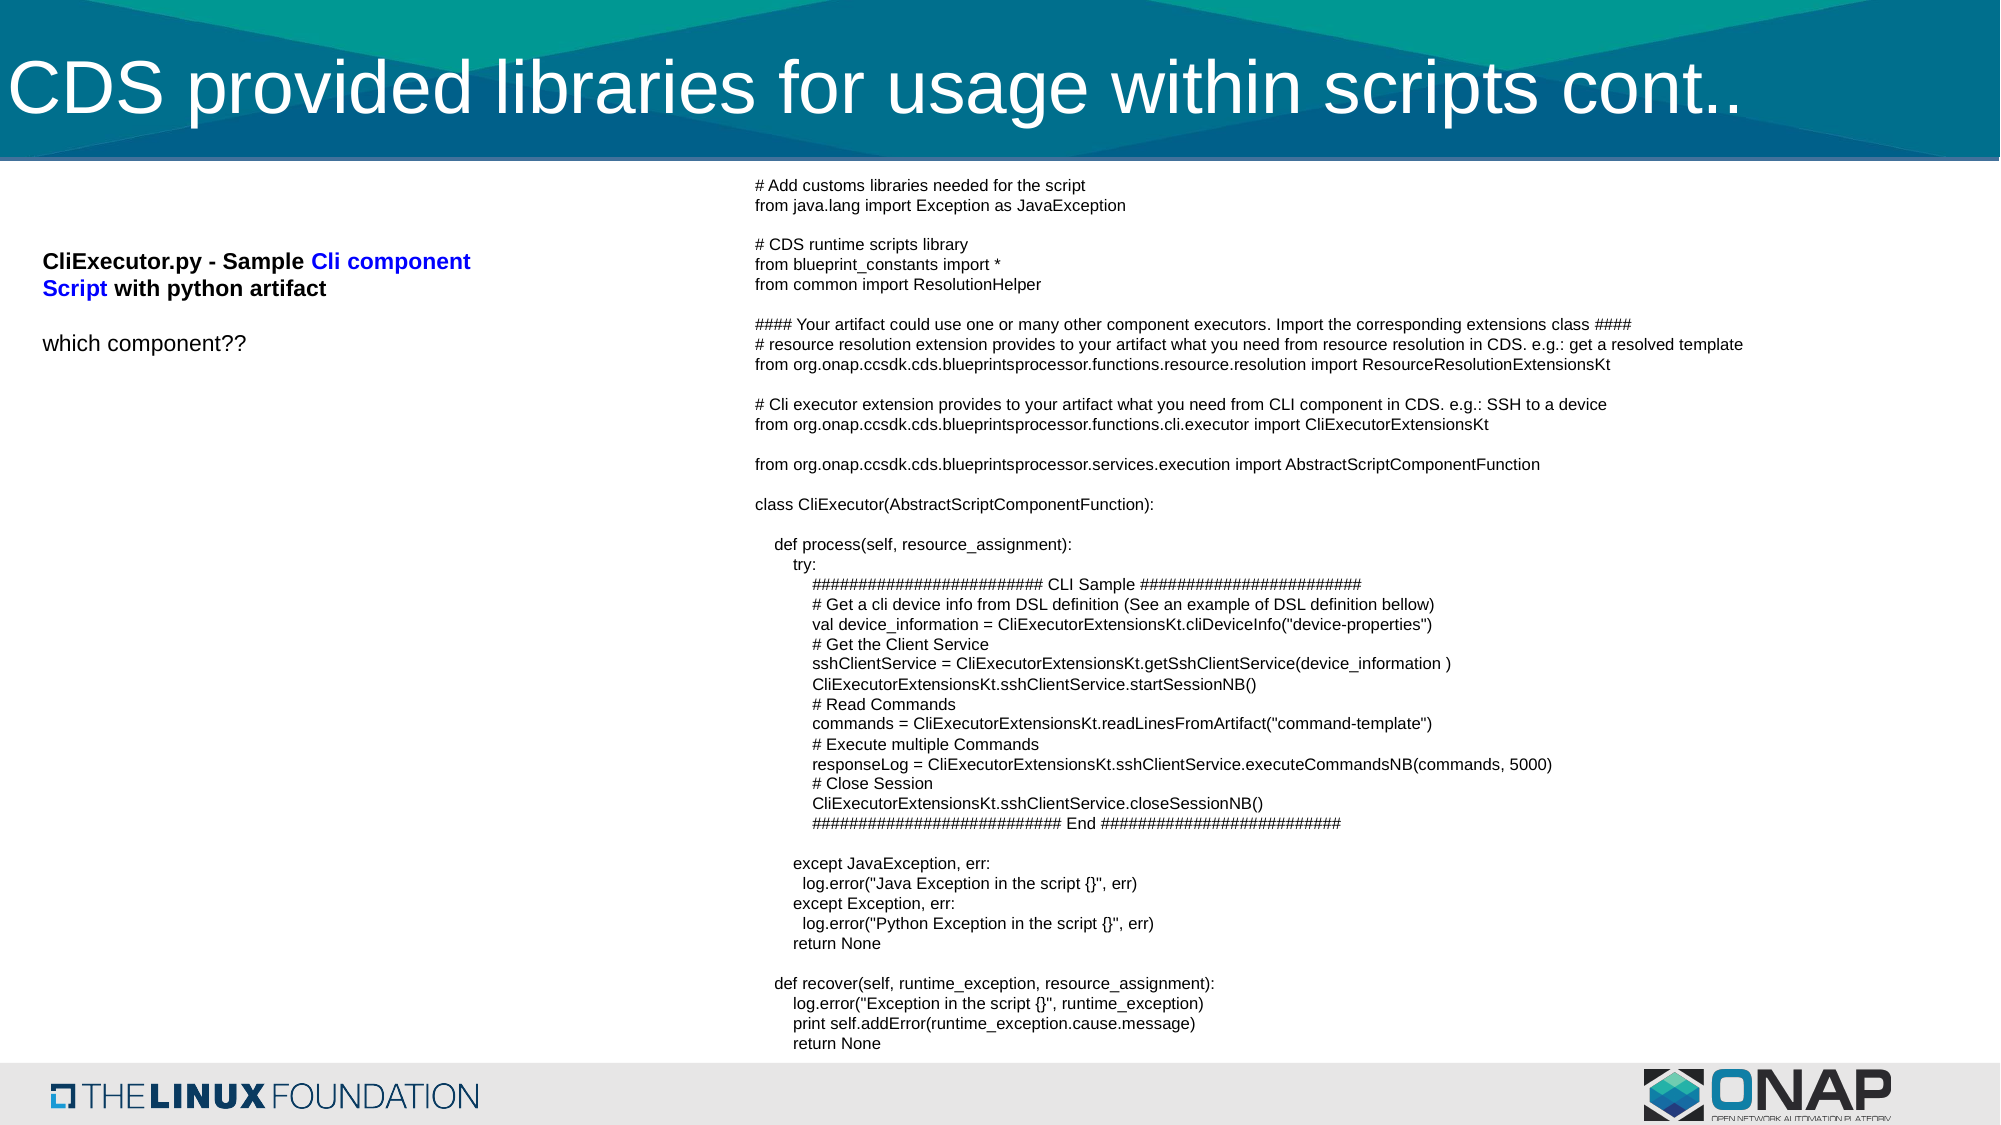

CDS provided libraries for usage within scripts cont..
# Add customs libraries needed for the script
from java.lang import Exception as JavaException

# CDS runtime scripts library
from blueprint_constants import *
from common import ResolutionHelper

#### Your artifact could use one or many other component executors. Import the corresponding extensions class ####
# resource resolution extension provides to your artifact what you need from resource resolution in CDS. e.g.: get a resolved template
from org.onap.ccsdk.cds.blueprintsprocessor.functions.resource.resolution import ResourceResolutionExtensionsKt

# Cli executor extension provides to your artifact what you need from CLI component in CDS. e.g.: SSH to a device
from org.onap.ccsdk.cds.blueprintsprocessor.functions.cli.executor import CliExecutorExtensionsKt

from org.onap.ccsdk.cds.blueprintsprocessor.services.execution import AbstractScriptComponentFunction

class CliExecutor(AbstractScriptComponentFunction):

    def process(self, resource_assignment):
        try:
            ######################### CLI Sample ########################
            # Get a cli device info from DSL definition (See an example of DSL definition bellow)
            val device_information = CliExecutorExtensionsKt.cliDeviceInfo("device-properties")
            # Get the Client Service
            sshClientService = CliExecutorExtensionsKt.getSshClientService(device_information )
            CliExecutorExtensionsKt.sshClientService.startSessionNB()
            # Read Commands
            commands = CliExecutorExtensionsKt.readLinesFromArtifact("command-template")
            # Execute multiple Commands
            responseLog = CliExecutorExtensionsKt.sshClientService.executeCommandsNB(commands, 5000)
            # Close Session
            CliExecutorExtensionsKt.sshClientService.closeSessionNB()
            ########################### End ##########################

        except JavaException, err:
          log.error("Java Exception in the script {}", err)
        except Exception, err:
          log.error("Python Exception in the script {}", err)
        return None

    def recover(self, runtime_exception, resource_assignment):
        log.error("Exception in the script {}", runtime_exception)
        print self.addError(runtime_exception.cause.message)
        return None
CliExecutor.py - Sample Cli component Script with python artifact

which component??